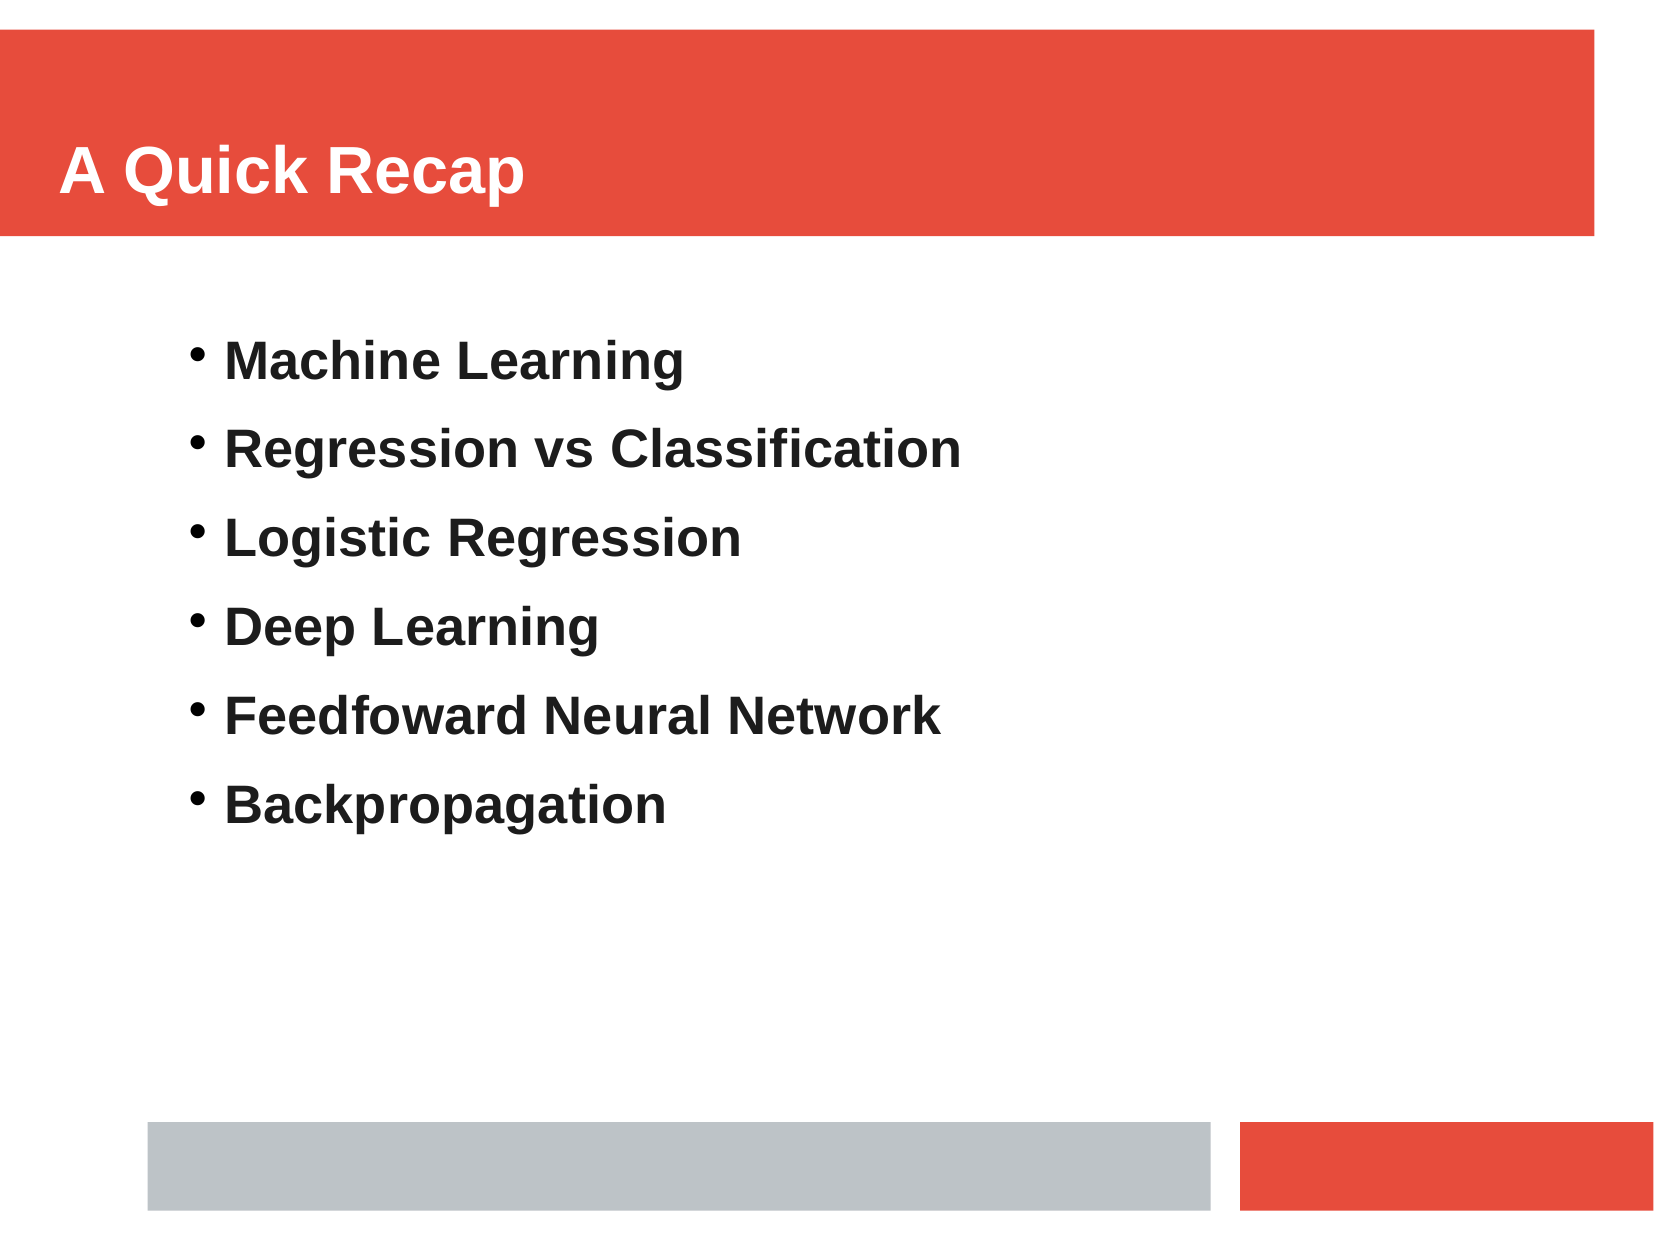

A Quick Recap
Machine Learning
Regression vs Classification
Logistic Regression
Deep Learning
Feedfoward Neural Network
Backpropagation